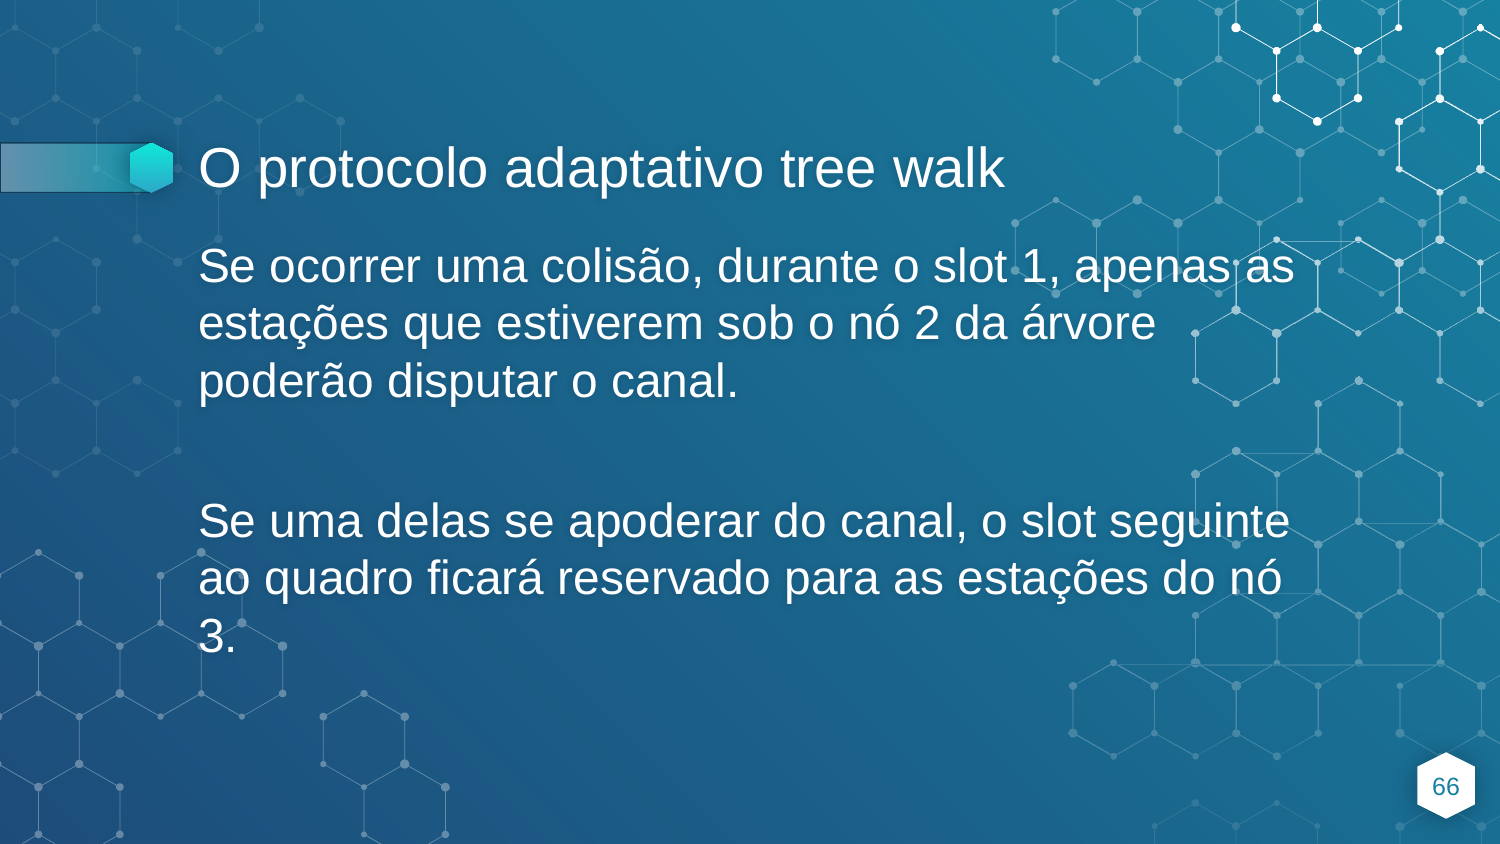

# O protocolo adaptativo tree walk
Se ocorrer uma colisão, durante o slot 1, apenas as estações que estiverem sob o nó 2 da árvore poderão disputar o canal.

Se uma delas se apoderar do canal, o slot seguinte ao quadro ficará reservado para as estações do nó 3.

66